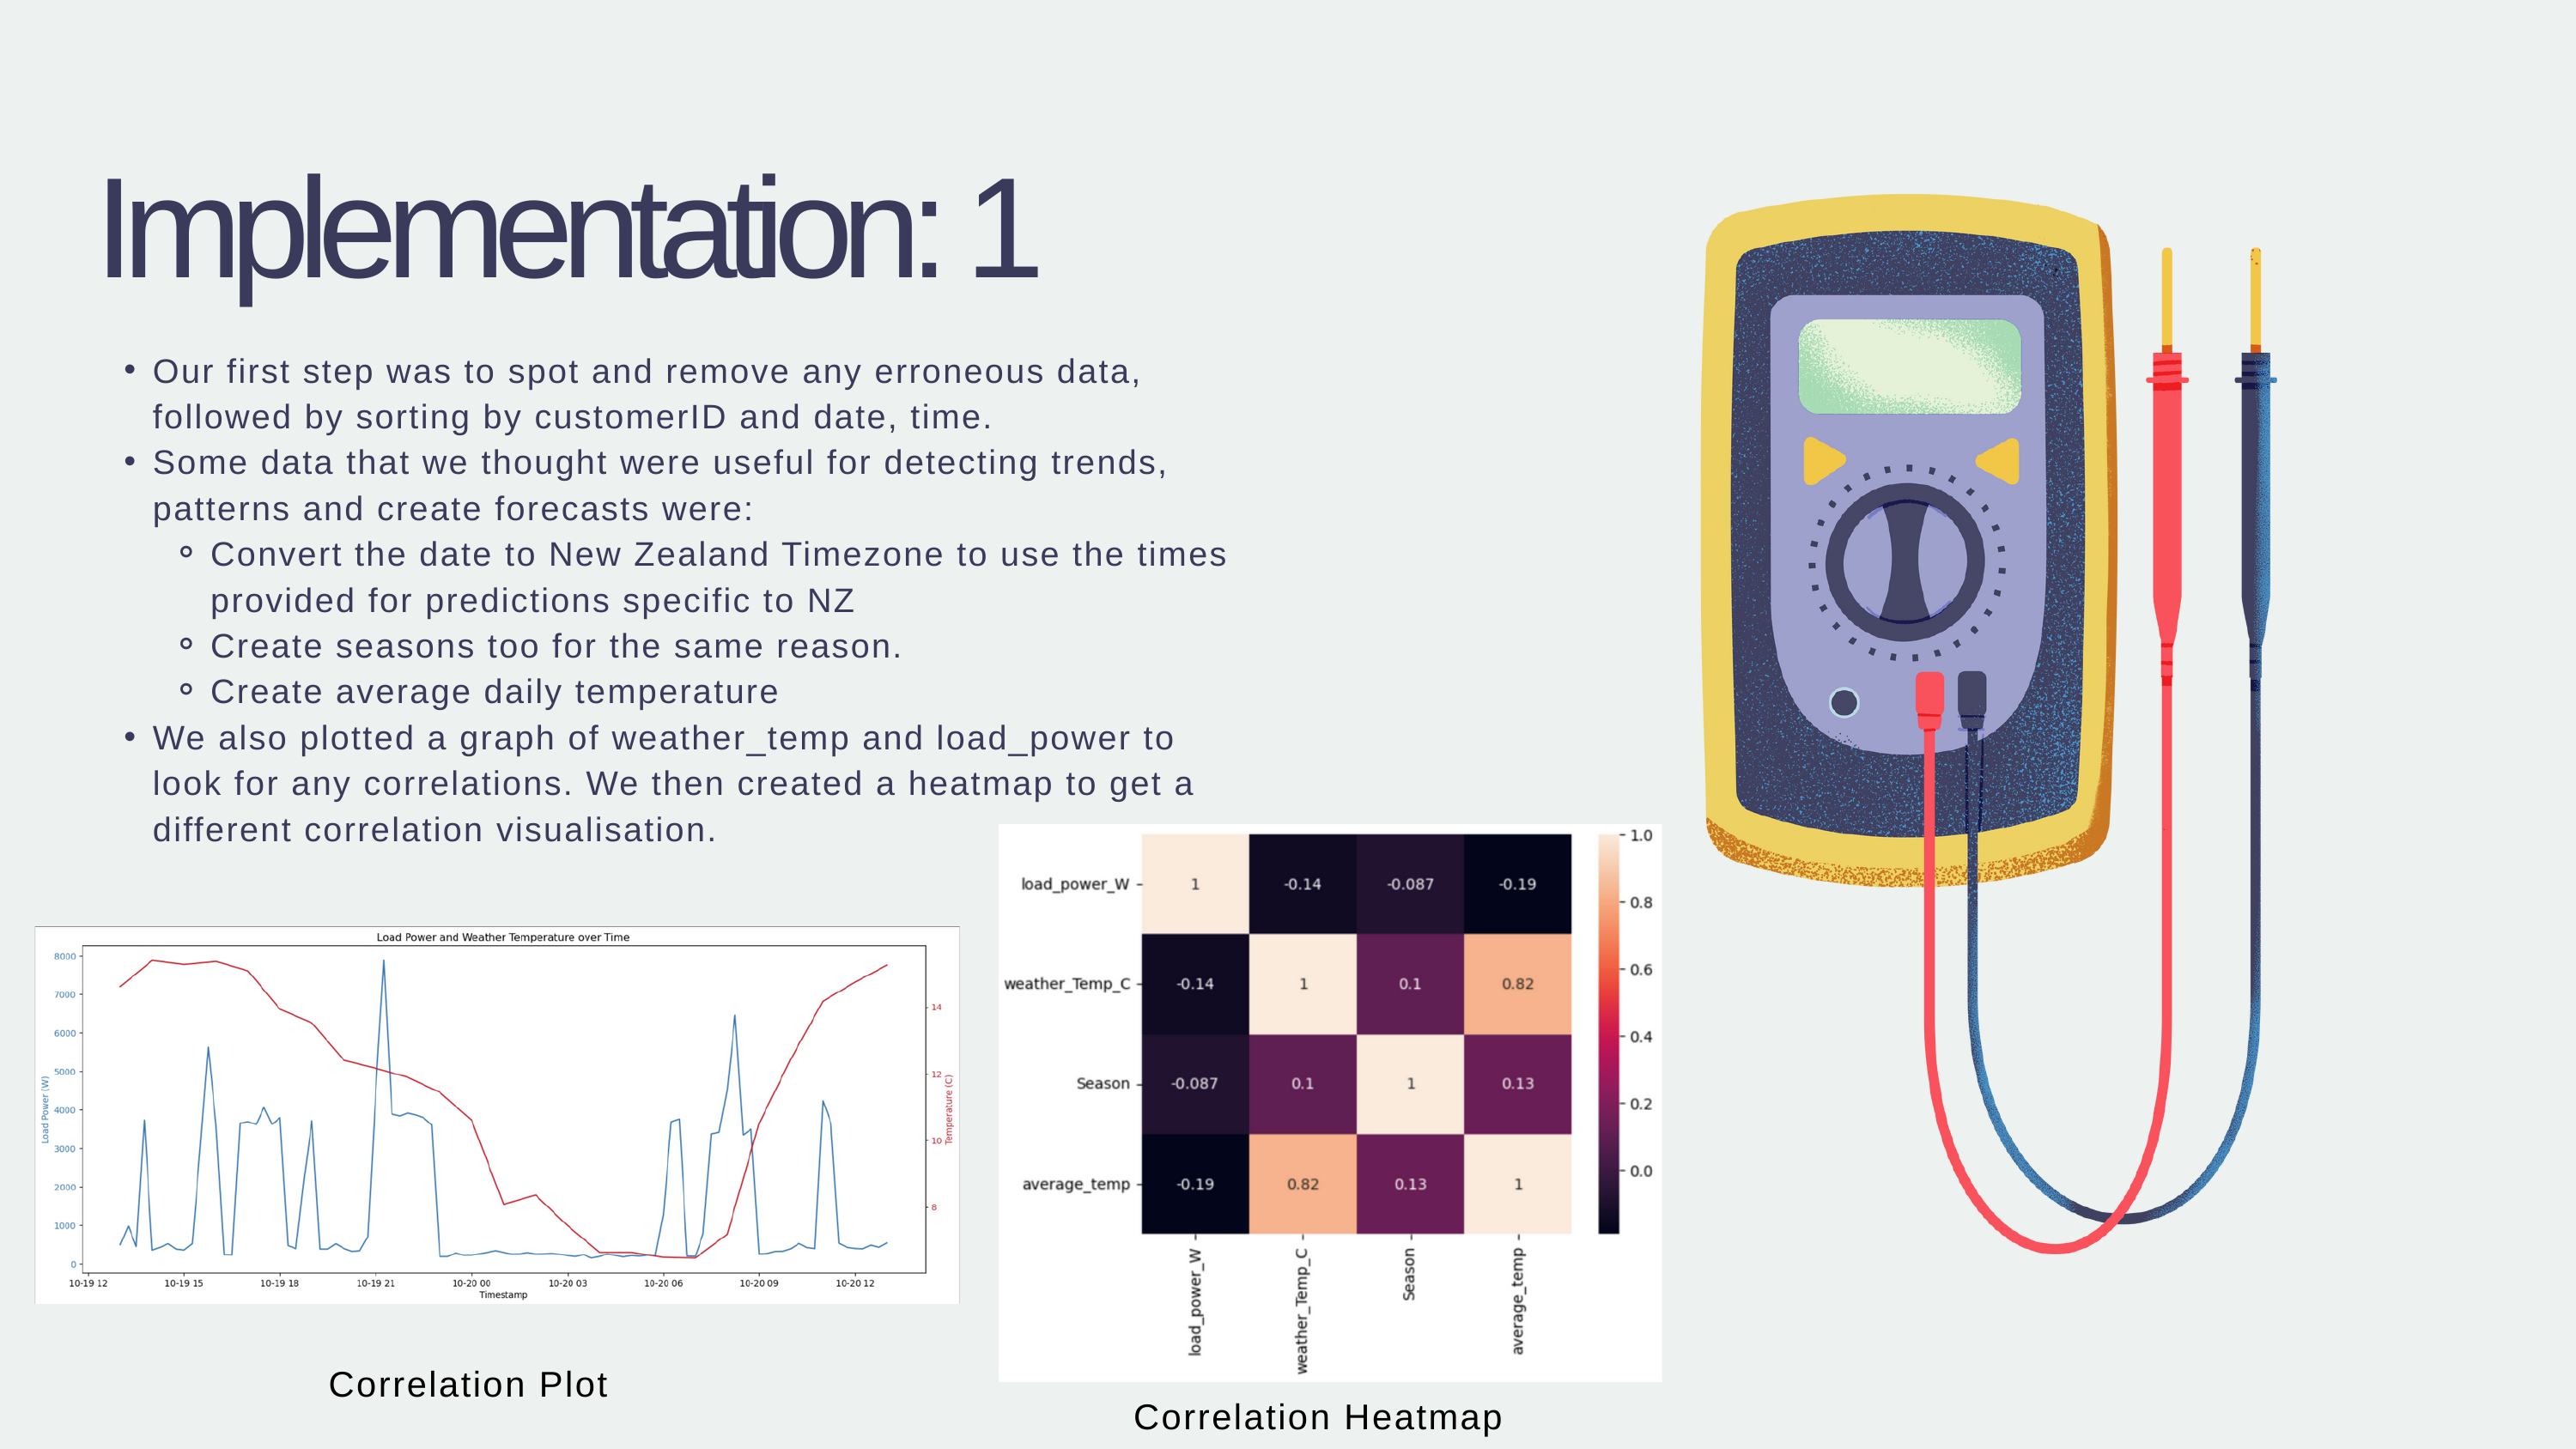

Implementation: 1

Our first step was to spot and remove any erroneous data, followed by sorting by customerID and date, time.
Some data that we thought were useful for detecting trends, patterns and create forecasts were:
Convert the date to New Zealand Timezone to use the times provided for predictions specific to NZ
Create seasons too for the same reason.
Create average daily temperature
We also plotted a graph of weather_temp and load_power to look for any correlations. We then created a heatmap to get a different correlation visualisation.

Correlation Plot
Correlation Heatmap